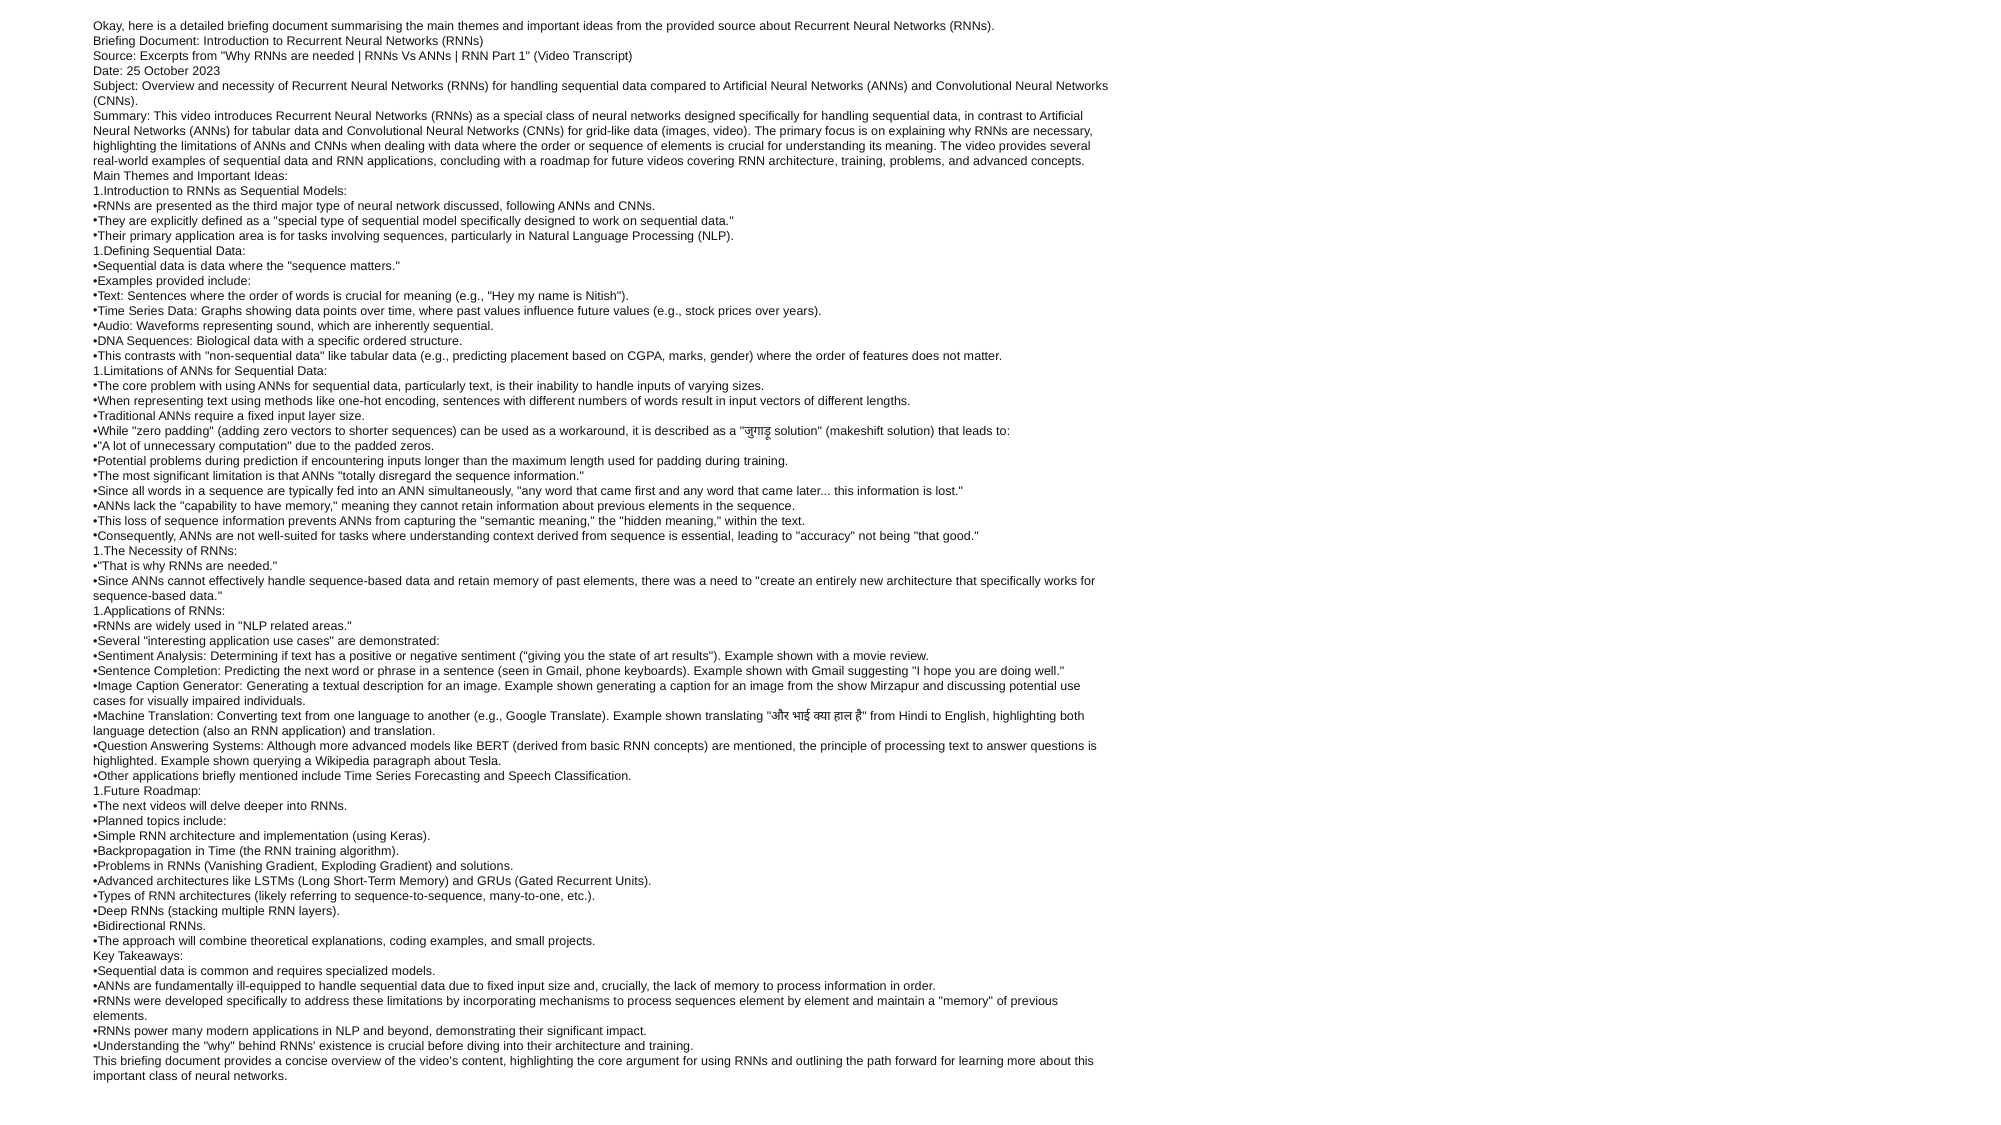

Okay, here is a detailed briefing document summarising the main themes and important ideas from the provided source about Recurrent Neural Networks (RNNs).
Briefing Document: Introduction to Recurrent Neural Networks (RNNs)
Source: Excerpts from "Why RNNs are needed | RNNs Vs ANNs | RNN Part 1" (Video Transcript)
Date: 25 October 2023
Subject: Overview and necessity of Recurrent Neural Networks (RNNs) for handling sequential data compared to Artificial Neural Networks (ANNs) and Convolutional Neural Networks (CNNs).
Summary: This video introduces Recurrent Neural Networks (RNNs) as a special class of neural networks designed specifically for handling sequential data, in contrast to Artificial Neural Networks (ANNs) for tabular data and Convolutional Neural Networks (CNNs) for grid-like data (images, video). The primary focus is on explaining why RNNs are necessary, highlighting the limitations of ANNs and CNNs when dealing with data where the order or sequence of elements is crucial for understanding its meaning. The video provides several real-world examples of sequential data and RNN applications, concluding with a roadmap for future videos covering RNN architecture, training, problems, and advanced concepts.
Main Themes and Important Ideas:
Introduction to RNNs as Sequential Models:
RNNs are presented as the third major type of neural network discussed, following ANNs and CNNs.
They are explicitly defined as a "special type of sequential model specifically designed to work on sequential data."
Their primary application area is for tasks involving sequences, particularly in Natural Language Processing (NLP).
Defining Sequential Data:
Sequential data is data where the "sequence matters."
Examples provided include:
Text: Sentences where the order of words is crucial for meaning (e.g., "Hey my name is Nitish").
Time Series Data: Graphs showing data points over time, where past values influence future values (e.g., stock prices over years).
Audio: Waveforms representing sound, which are inherently sequential.
DNA Sequences: Biological data with a specific ordered structure.
This contrasts with "non-sequential data" like tabular data (e.g., predicting placement based on CGPA, marks, gender) where the order of features does not matter.
Limitations of ANNs for Sequential Data:
The core problem with using ANNs for sequential data, particularly text, is their inability to handle inputs of varying sizes.
When representing text using methods like one-hot encoding, sentences with different numbers of words result in input vectors of different lengths.
Traditional ANNs require a fixed input layer size.
While "zero padding" (adding zero vectors to shorter sequences) can be used as a workaround, it is described as a "जुगाड़ू solution" (makeshift solution) that leads to:
"A lot of unnecessary computation" due to the padded zeros.
Potential problems during prediction if encountering inputs longer than the maximum length used for padding during training.
The most significant limitation is that ANNs "totally disregard the sequence information."
Since all words in a sequence are typically fed into an ANN simultaneously, "any word that came first and any word that came later... this information is lost."
ANNs lack the "capability to have memory," meaning they cannot retain information about previous elements in the sequence.
This loss of sequence information prevents ANNs from capturing the "semantic meaning," the "hidden meaning," within the text.
Consequently, ANNs are not well-suited for tasks where understanding context derived from sequence is essential, leading to "accuracy" not being "that good."
The Necessity of RNNs:
"That is why RNNs are needed."
Since ANNs cannot effectively handle sequence-based data and retain memory of past elements, there was a need to "create an entirely new architecture that specifically works for sequence-based data."
Applications of RNNs:
RNNs are widely used in "NLP related areas."
Several "interesting application use cases" are demonstrated:
Sentiment Analysis: Determining if text has a positive or negative sentiment ("giving you the state of art results"). Example shown with a movie review.
Sentence Completion: Predicting the next word or phrase in a sentence (seen in Gmail, phone keyboards). Example shown with Gmail suggesting "I hope you are doing well."
Image Caption Generator: Generating a textual description for an image. Example shown generating a caption for an image from the show Mirzapur and discussing potential use cases for visually impaired individuals.
Machine Translation: Converting text from one language to another (e.g., Google Translate). Example shown translating "और भाई क्या हाल है" from Hindi to English, highlighting both language detection (also an RNN application) and translation.
Question Answering Systems: Although more advanced models like BERT (derived from basic RNN concepts) are mentioned, the principle of processing text to answer questions is highlighted. Example shown querying a Wikipedia paragraph about Tesla.
Other applications briefly mentioned include Time Series Forecasting and Speech Classification.
Future Roadmap:
The next videos will delve deeper into RNNs.
Planned topics include:
Simple RNN architecture and implementation (using Keras).
Backpropagation in Time (the RNN training algorithm).
Problems in RNNs (Vanishing Gradient, Exploding Gradient) and solutions.
Advanced architectures like LSTMs (Long Short-Term Memory) and GRUs (Gated Recurrent Units).
Types of RNN architectures (likely referring to sequence-to-sequence, many-to-one, etc.).
Deep RNNs (stacking multiple RNN layers).
Bidirectional RNNs.
The approach will combine theoretical explanations, coding examples, and small projects.
Key Takeaways:
Sequential data is common and requires specialized models.
ANNs are fundamentally ill-equipped to handle sequential data due to fixed input size and, crucially, the lack of memory to process information in order.
RNNs were developed specifically to address these limitations by incorporating mechanisms to process sequences element by element and maintain a "memory" of previous elements.
RNNs power many modern applications in NLP and beyond, demonstrating their significant impact.
Understanding the "why" behind RNNs' existence is crucial before diving into their architecture and training.
This briefing document provides a concise overview of the video's content, highlighting the core argument for using RNNs and outlining the path forward for learning more about this important class of neural networks.